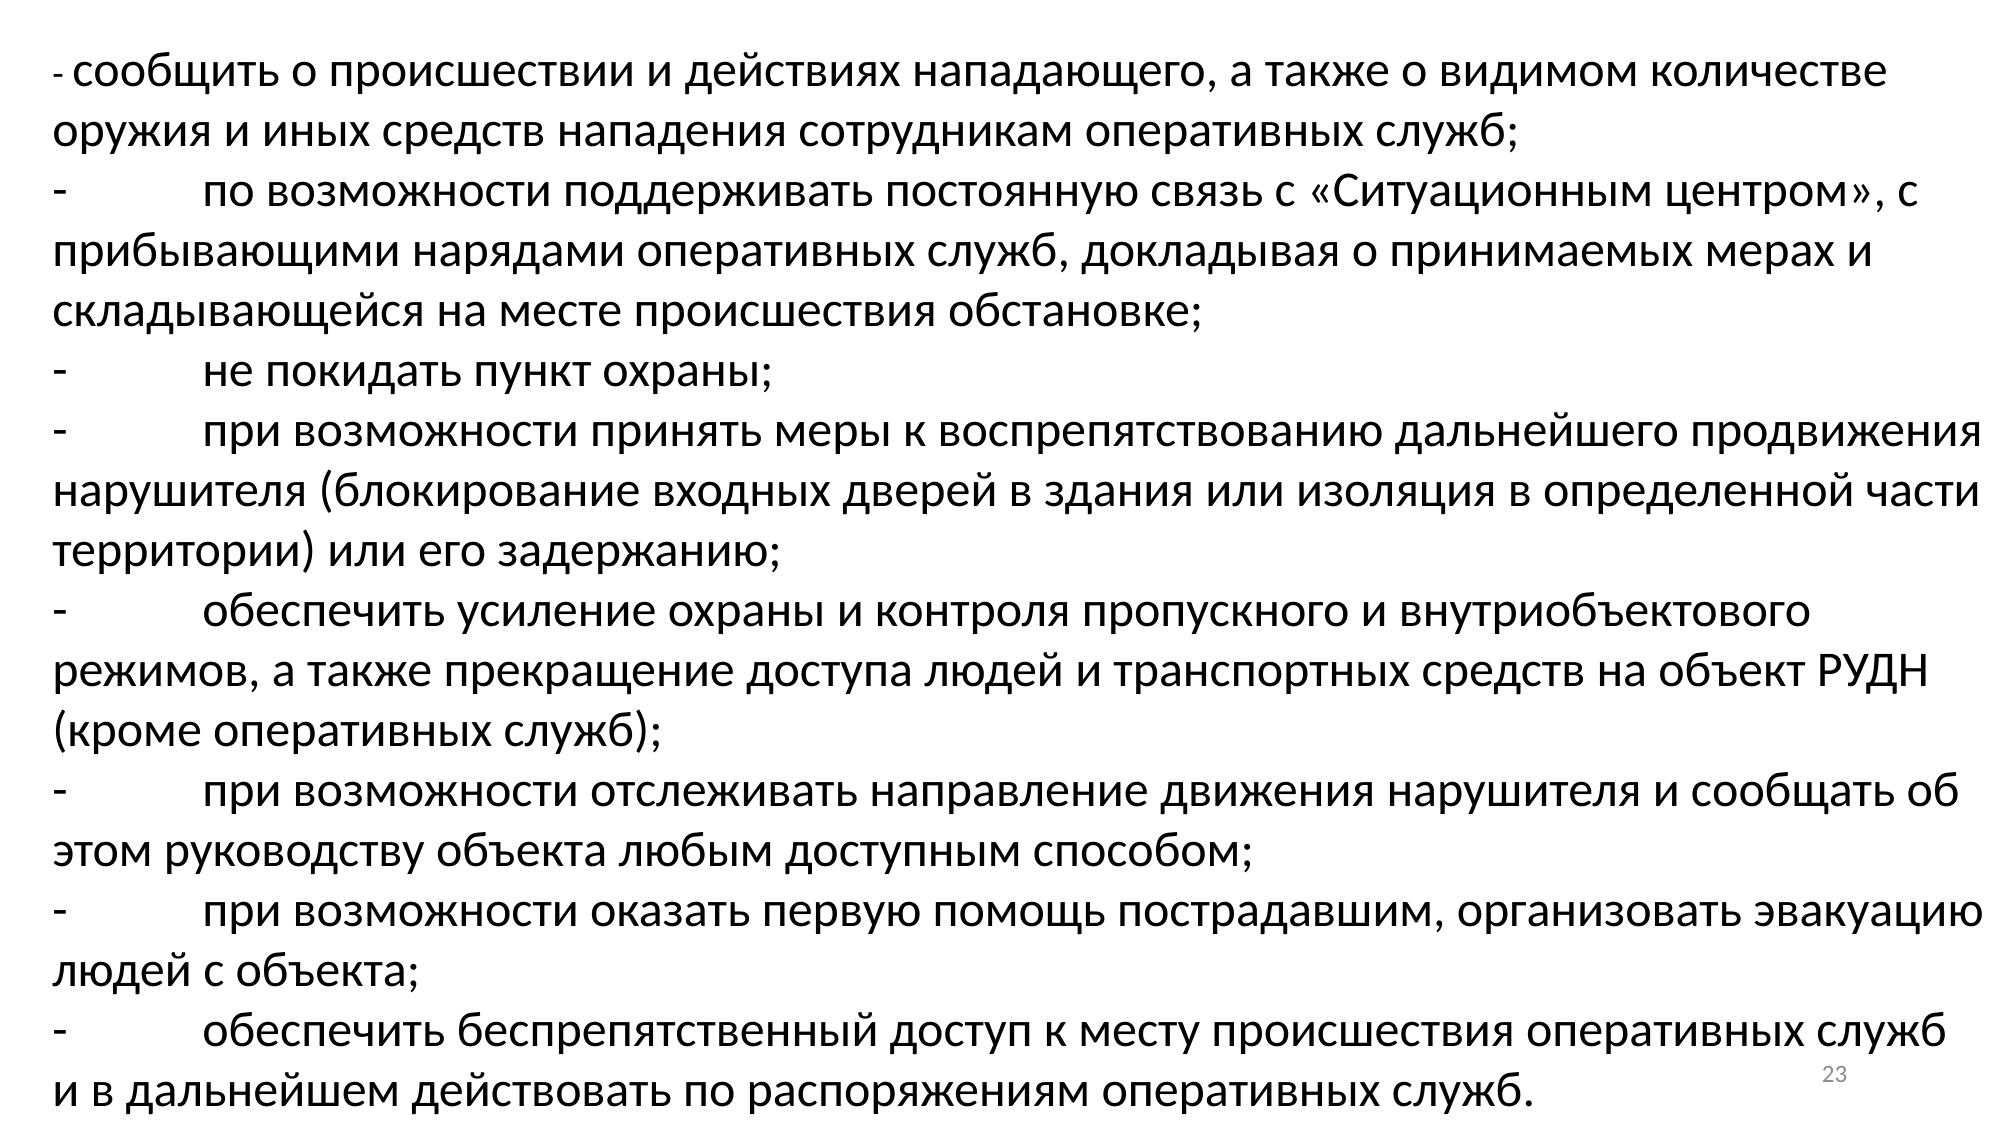

- сообщить о происшествии и действиях нападающего, а также о видимом количестве оружия и иных средств нападения сотрудникам оперативных служб;
-	по возможности поддерживать постоянную связь с «Ситуационным центром», с прибывающими нарядами оперативных служб, докладывая о принимаемых мерах и складывающейся на месте происшествия обстановке;
-	не покидать пункт охраны;
-	при возможности принять меры к воспрепятствованию дальнейшего продвижения нарушителя (блокирование входных дверей в здания или изоляция в определенной части территории) или его задержанию;
-	обеспечить усиление охраны и контроля пропускного и внутриобъектового режимов, а также прекращение доступа людей и транспортных средств на объект РУДН (кроме оперативных служб);
-	при возможности отслеживать направление движения нарушителя и сообщать об этом руководству объекта любым доступным способом;
-	при возможности оказать первую помощь пострадавшим, организовать эвакуацию людей с объекта;
-	обеспечить беспрепятственный доступ к месту происшествия оперативных служб и в дальнейшем действовать по распоряжениям оперативных служб.

23